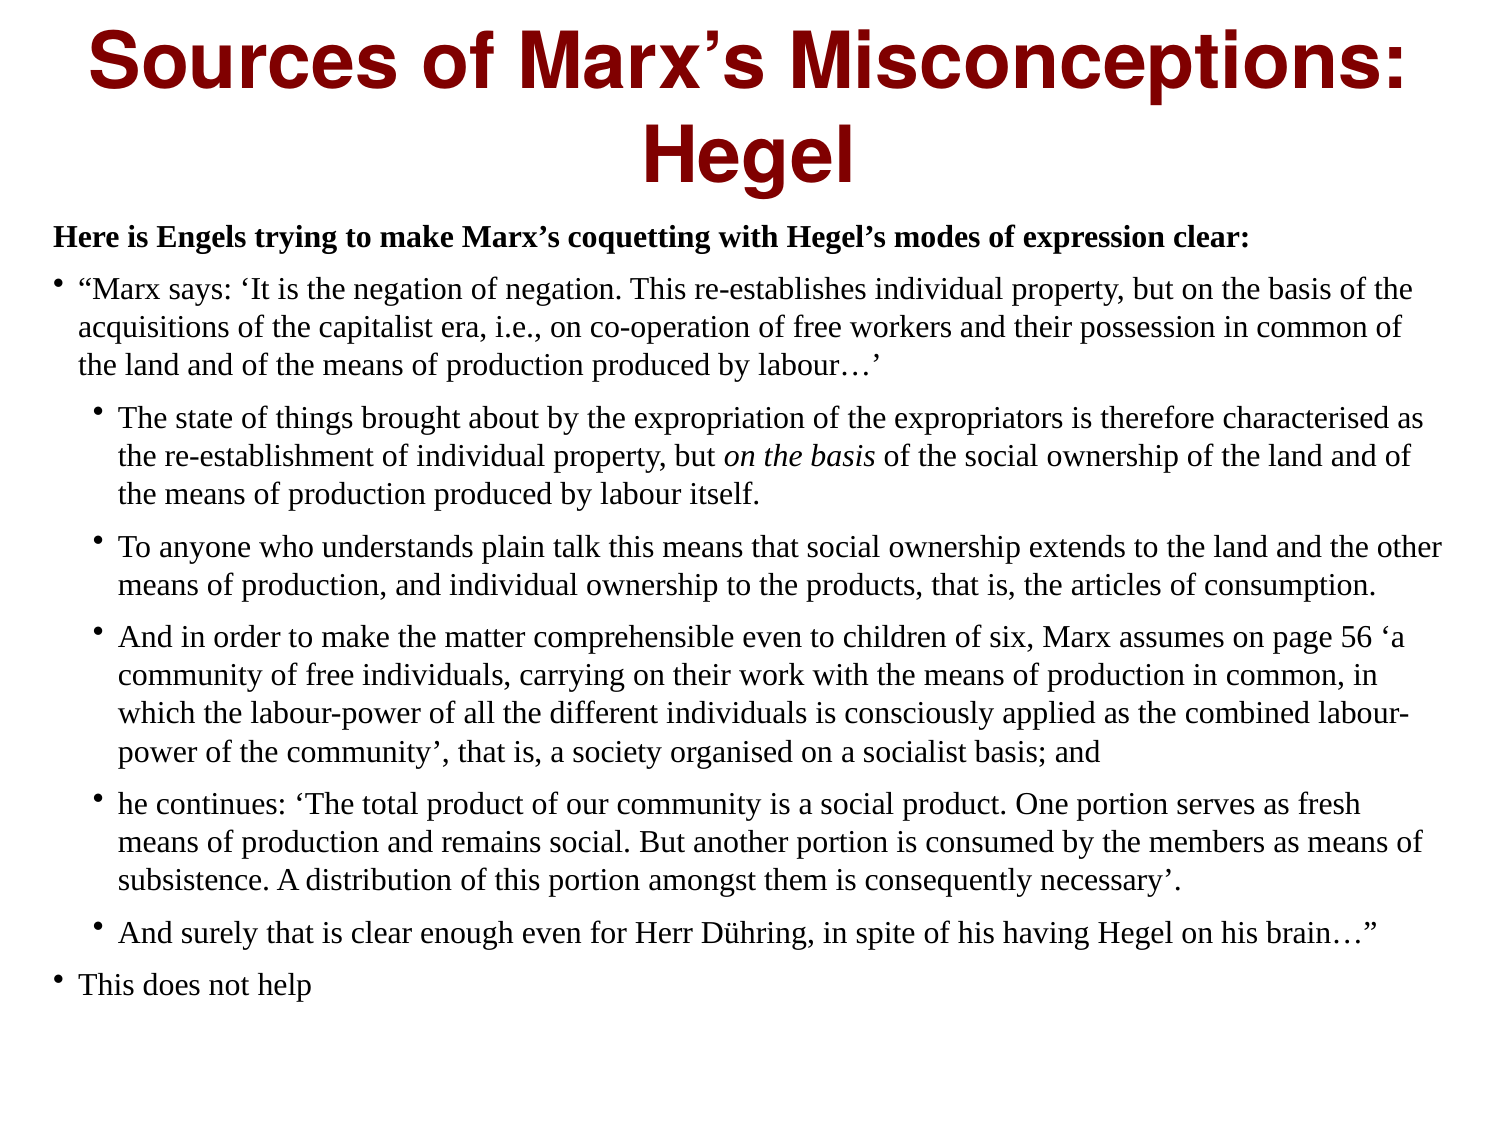

Sources of Marx’s Misconceptions: Hegel
Here is Engels trying to make Marx’s coquetting with Hegel’s modes of expression clear:
“Marx says: ‘It is the negation of negation. This re-establishes individual property, but on the basis of the acquisitions of the capitalist era, i.e., on co-operation of free workers and their possession in common of the land and of the means of production produced by labour…’
The state of things brought about by the expropriation of the expropriators is therefore characterised as the re-establishment of individual property, but on the basis of the social ownership of the land and of the means of production produced by labour itself.
To anyone who understands plain talk this means that social ownership extends to the land and the other means of production, and individual ownership to the products, that is, the articles of consumption.
And in order to make the matter comprehensible even to children of six, Marx assumes on page 56 ‘a community of free individuals, carrying on their work with the means of production in common, in which the labour-power of all the different individuals is consciously applied as the combined labour-power of the community’, that is, a society organised on a socialist basis; and
he continues: ‘The total product of our community is a social product. One portion serves as fresh means of production and remains social. But another portion is consumed by the members as means of subsistence. A distribution of this portion amongst them is consequently necessary’.
And surely that is clear enough even for Herr Dühring, in spite of his having Hegel on his brain…”
This does not help